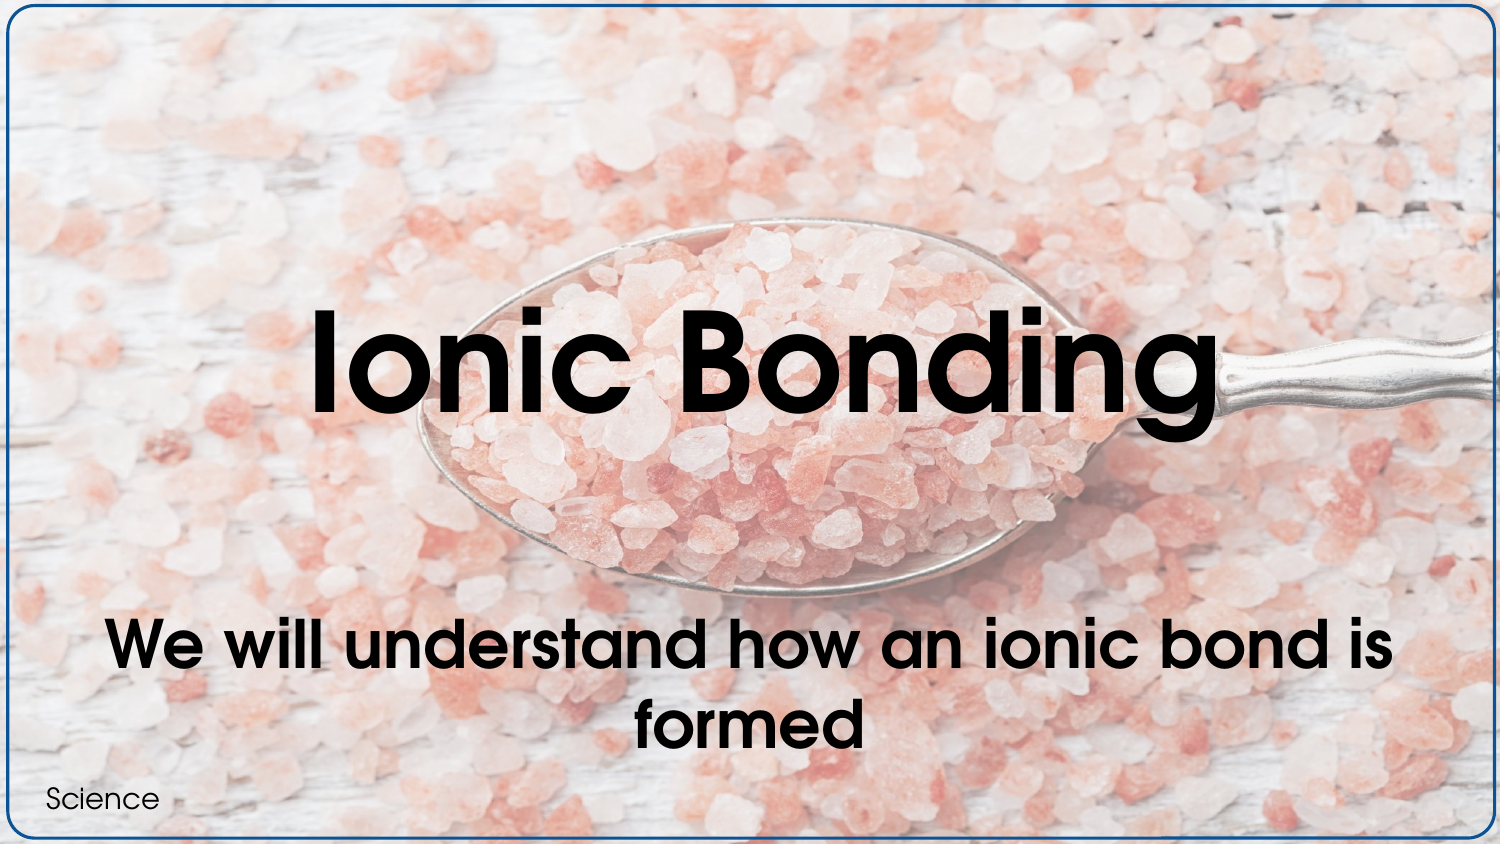

# Ionic Bonding
We will understand how an ionic bond is formed